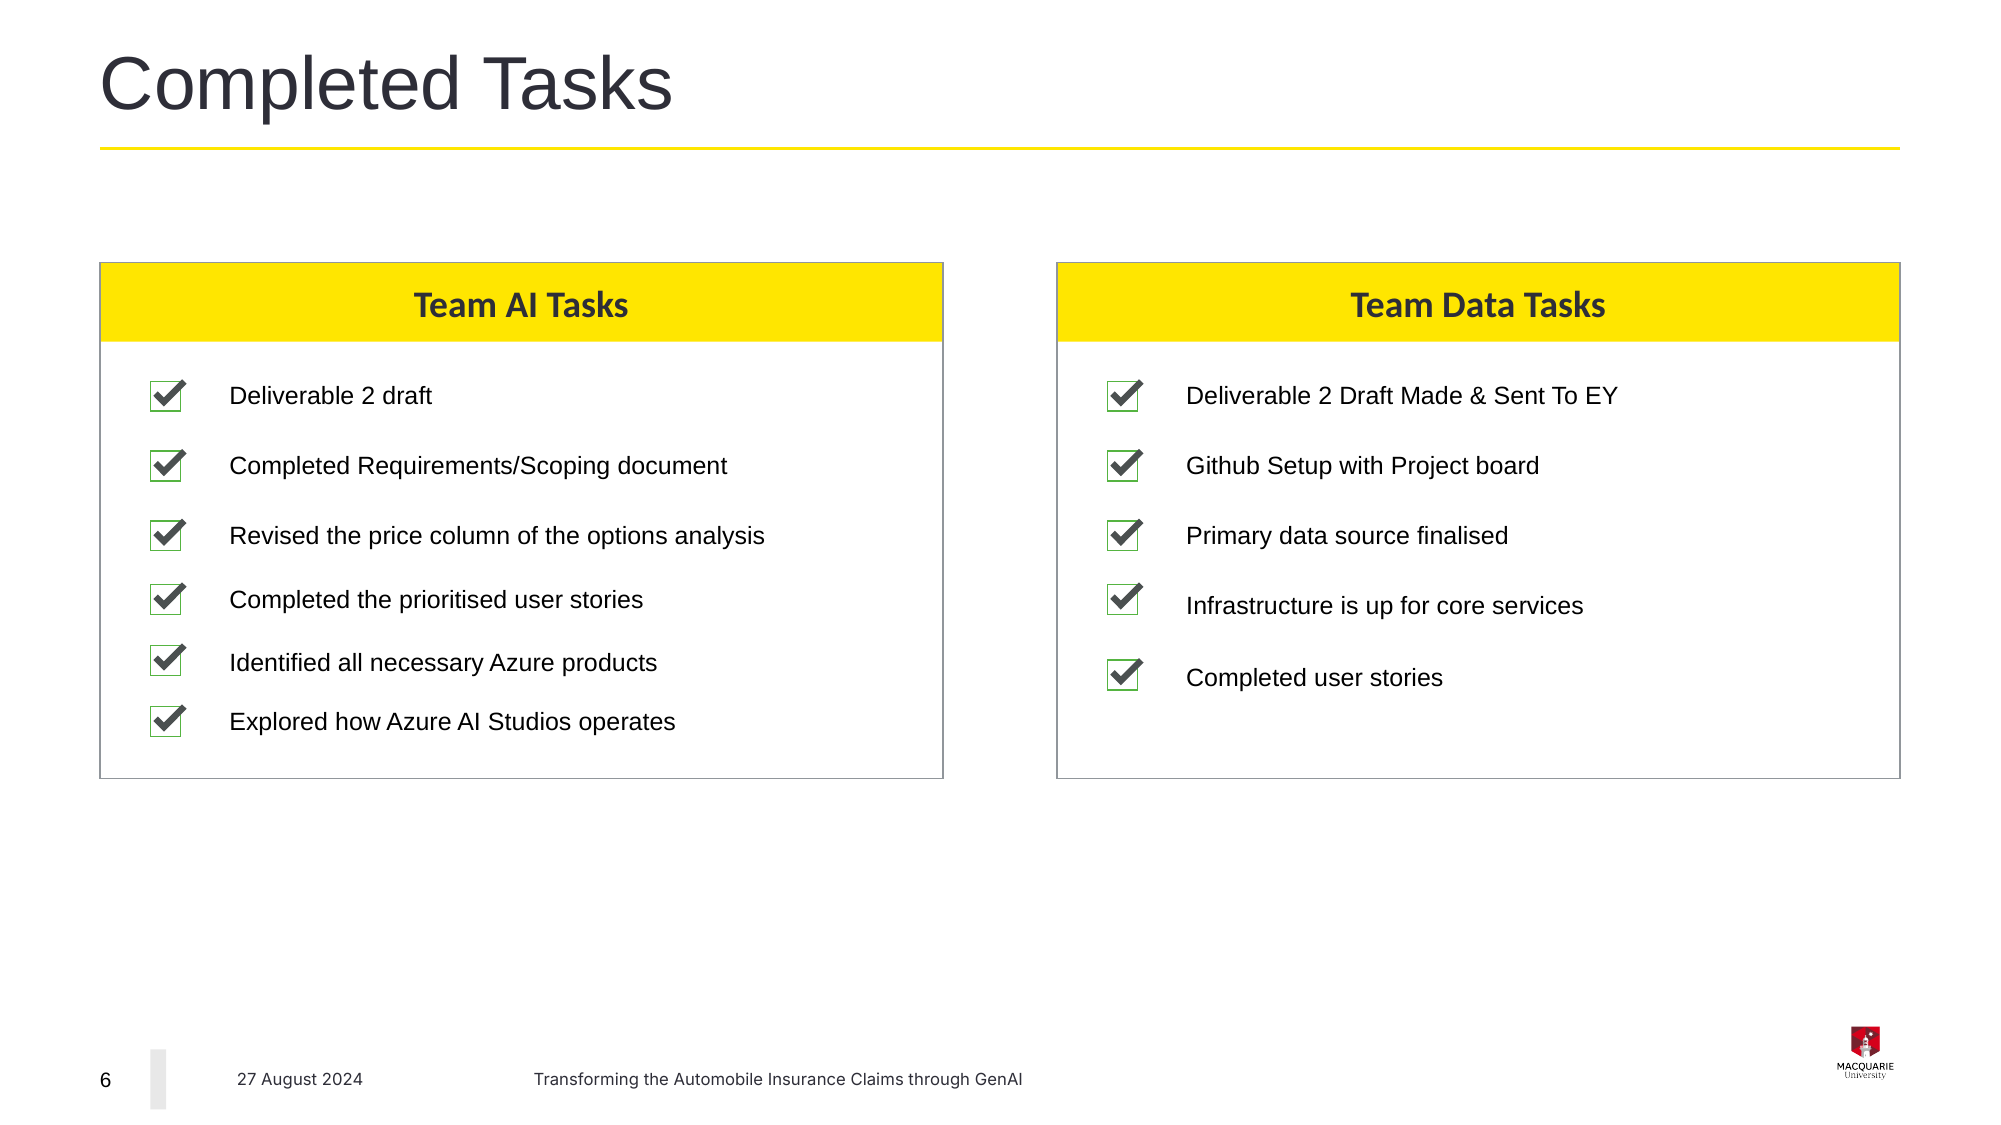

# Completed Tasks

Team AI Tasks
Team Data Tasks
Deliverable 2 draft
Deliverable 2 Draft Made & Sent To EY

Completed Requirements/Scoping document
Github Setup with Project board

Revised the price column of the options analysis
Primary data source finalised

Completed the prioritised user stories

Infrastructure is up for core services

Identified all necessary Azure products

Completed user stories

Explored how Azure AI Studios operates

6